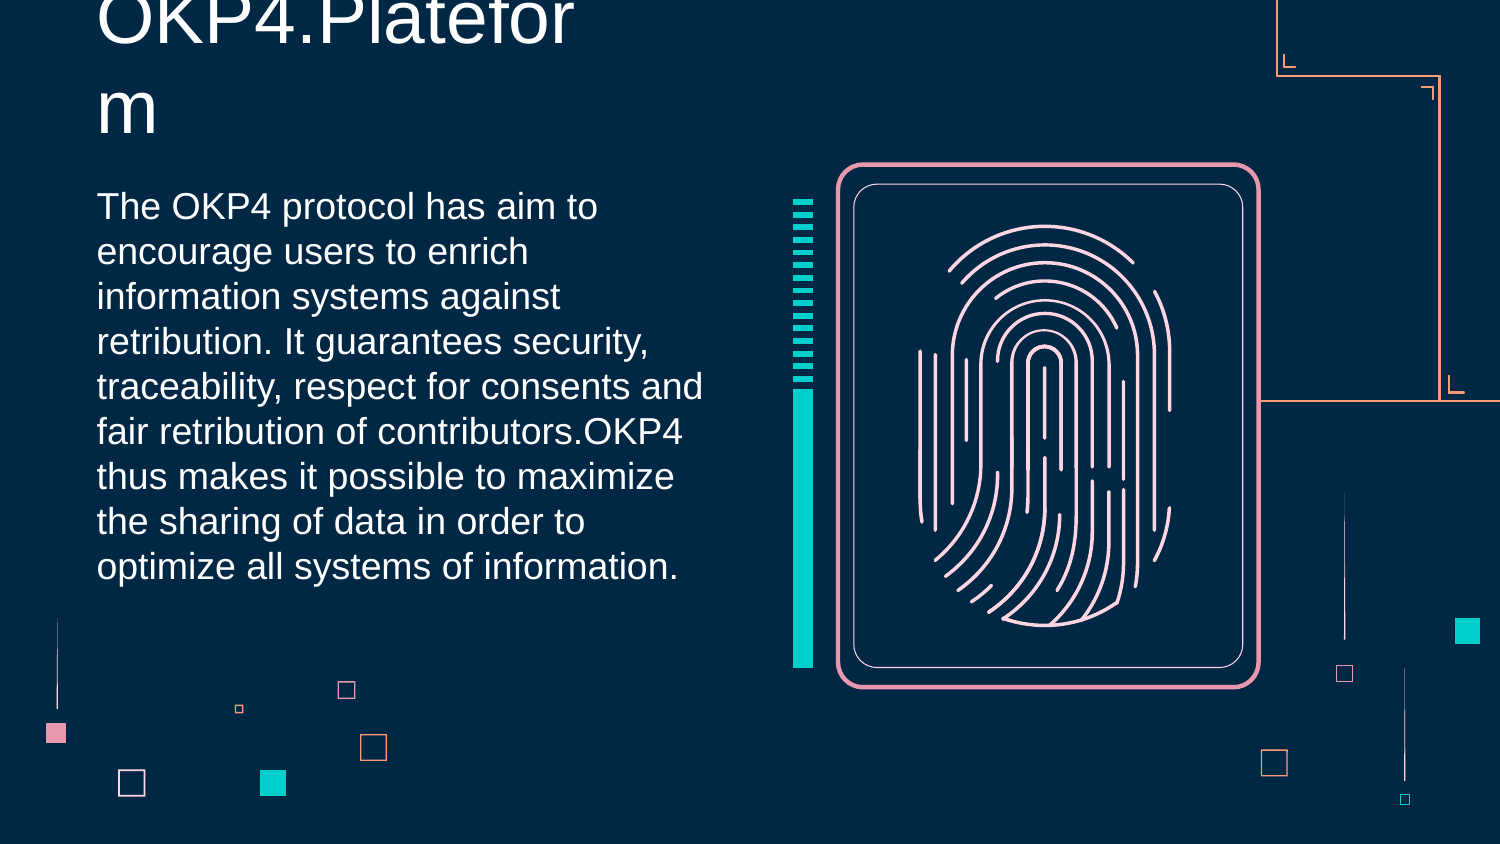

# OKP4.Plateform

The OKP4 protocol has aim to encourage users to enrich information systems against retribution. It guarantees security, traceability, respect for consents and fair retribution of contributors.OKP4 thus makes it possible to maximize the sharing of data in order to optimize all systems of information.